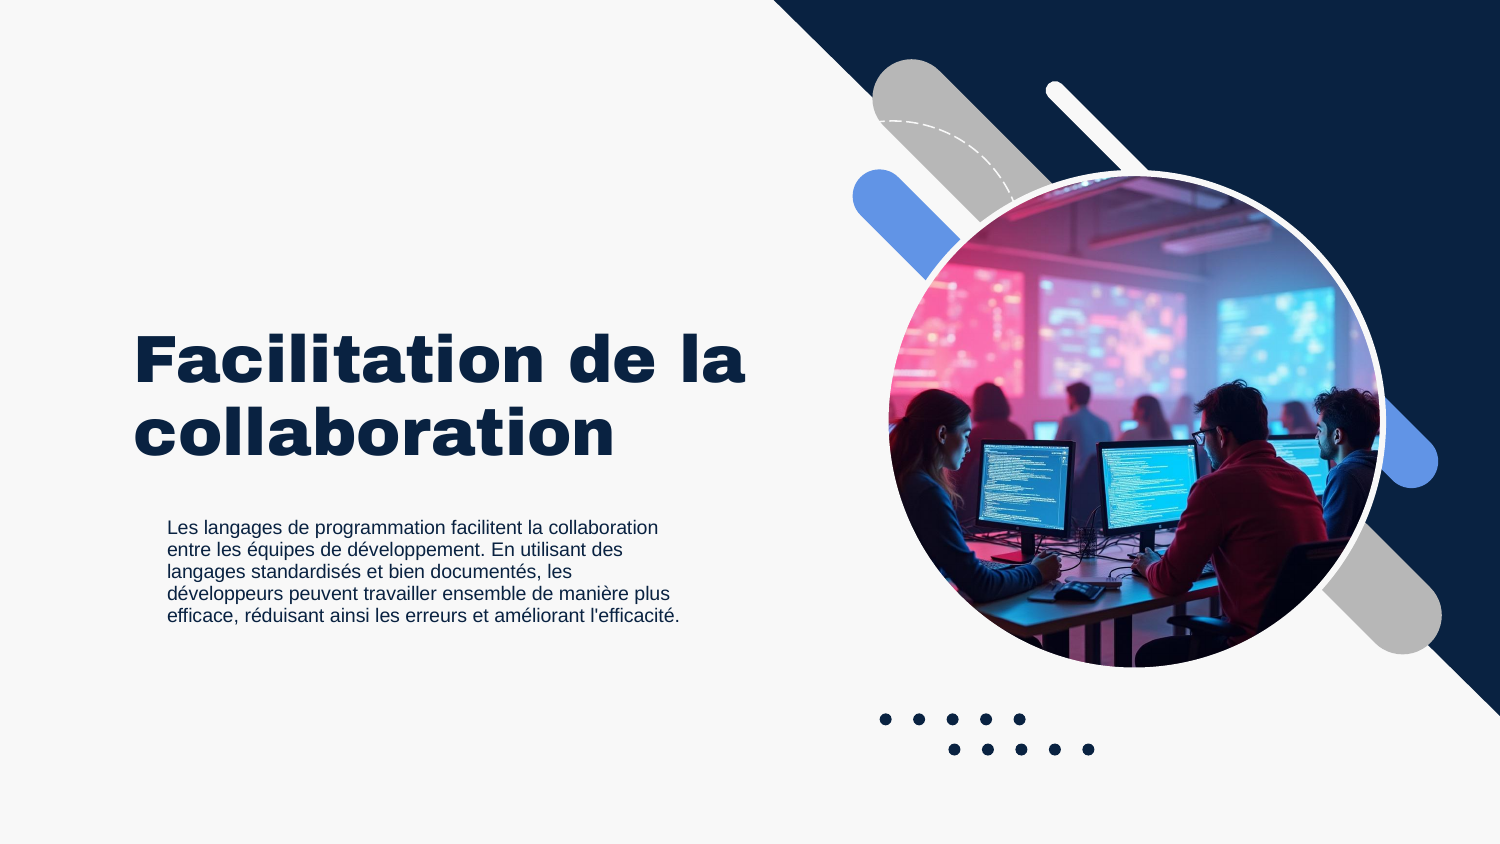

# Facilitation de la collaboration
Les langages de programmation facilitent la collaboration entre les équipes de développement. En utilisant des langages standardisés et bien documentés, les développeurs peuvent travailler ensemble de manière plus efficace, réduisant ainsi les erreurs et améliorant l'efficacité.